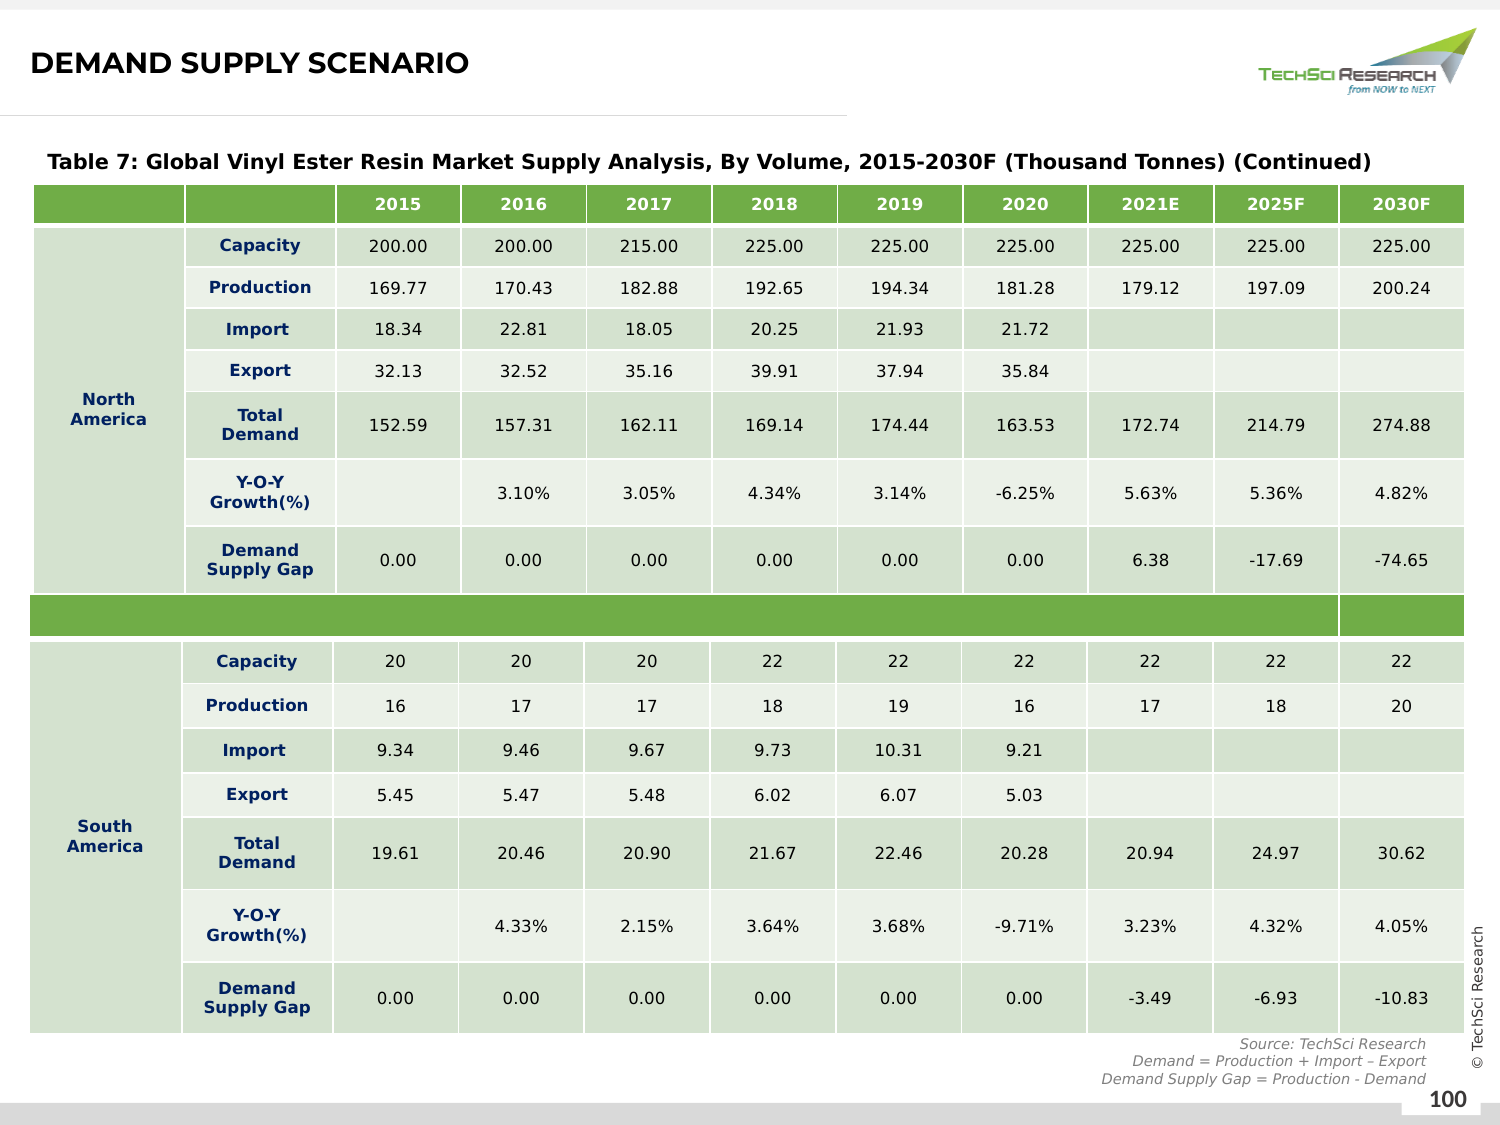

DEMAND SUPPLY SCENARIO
Table 7: Global Vinyl Ester Resin Market Supply Analysis, By Volume, 2015-2030F (Thousand Tonnes) (Continued)
|  |  | 2015 | 2016 | 2017 | 2018 | 2019 | 2020 | 2021E | 2025F | 2030F |
| --- | --- | --- | --- | --- | --- | --- | --- | --- | --- | --- |
| North America | Capacity | 200.00 | 200.00 | 215.00 | 225.00 | 225.00 | 225.00 | 225.00 | 225.00 | 225.00 |
|  | Production | 169.77 | 170.43 | 182.88 | 192.65 | 194.34 | 181.28 | 179.12 | 197.09 | 200.24 |
|  | Import | 18.34 | 22.81 | 18.05 | 20.25 | 21.93 | 21.72 |  |  |  |
|  | Export | 32.13 | 32.52 | 35.16 | 39.91 | 37.94 | 35.84 |  |  |  |
|  | Total Demand | 152.59 | 157.31 | 162.11 | 169.14 | 174.44 | 163.53 | 172.74 | 214.79 | 274.88 |
|  | Y-O-Y Growth(%) |  | 3.10% | 3.05% | 4.34% | 3.14% | -6.25% | 5.63% | 5.36% | 4.82% |
|  | Demand Supply Gap | 0.00 | 0.00 | 0.00 | 0.00 | 0.00 | 0.00 | 6.38 | -17.69 | -74.65 |
|  |  |  |  |  |  |  |  |  |  |  |
| --- | --- | --- | --- | --- | --- | --- | --- | --- | --- | --- |
| South America | Capacity | 20 | 20 | 20 | 22 | 22 | 22 | 22 | 22 | 22 |
|  | Production | 16 | 17 | 17 | 18 | 19 | 16 | 17 | 18 | 20 |
|  | Import | 9.34 | 9.46 | 9.67 | 9.73 | 10.31 | 9.21 |  |  |  |
|  | Export | 5.45 | 5.47 | 5.48 | 6.02 | 6.07 | 5.03 |  |  |  |
|  | Total Demand | 19.61 | 20.46 | 20.90 | 21.67 | 22.46 | 20.28 | 20.94 | 24.97 | 30.62 |
|  | Y-O-Y Growth(%) |  | 4.33% | 2.15% | 3.64% | 3.68% | -9.71% | 3.23% | 4.32% | 4.05% |
|  | Demand Supply Gap | 0.00 | 0.00 | 0.00 | 0.00 | 0.00 | 0.00 | -3.49 | -6.93 | -10.83 |
Source: TechSci Research
Demand = Production + Import – Export
Demand Supply Gap = Production - Demand